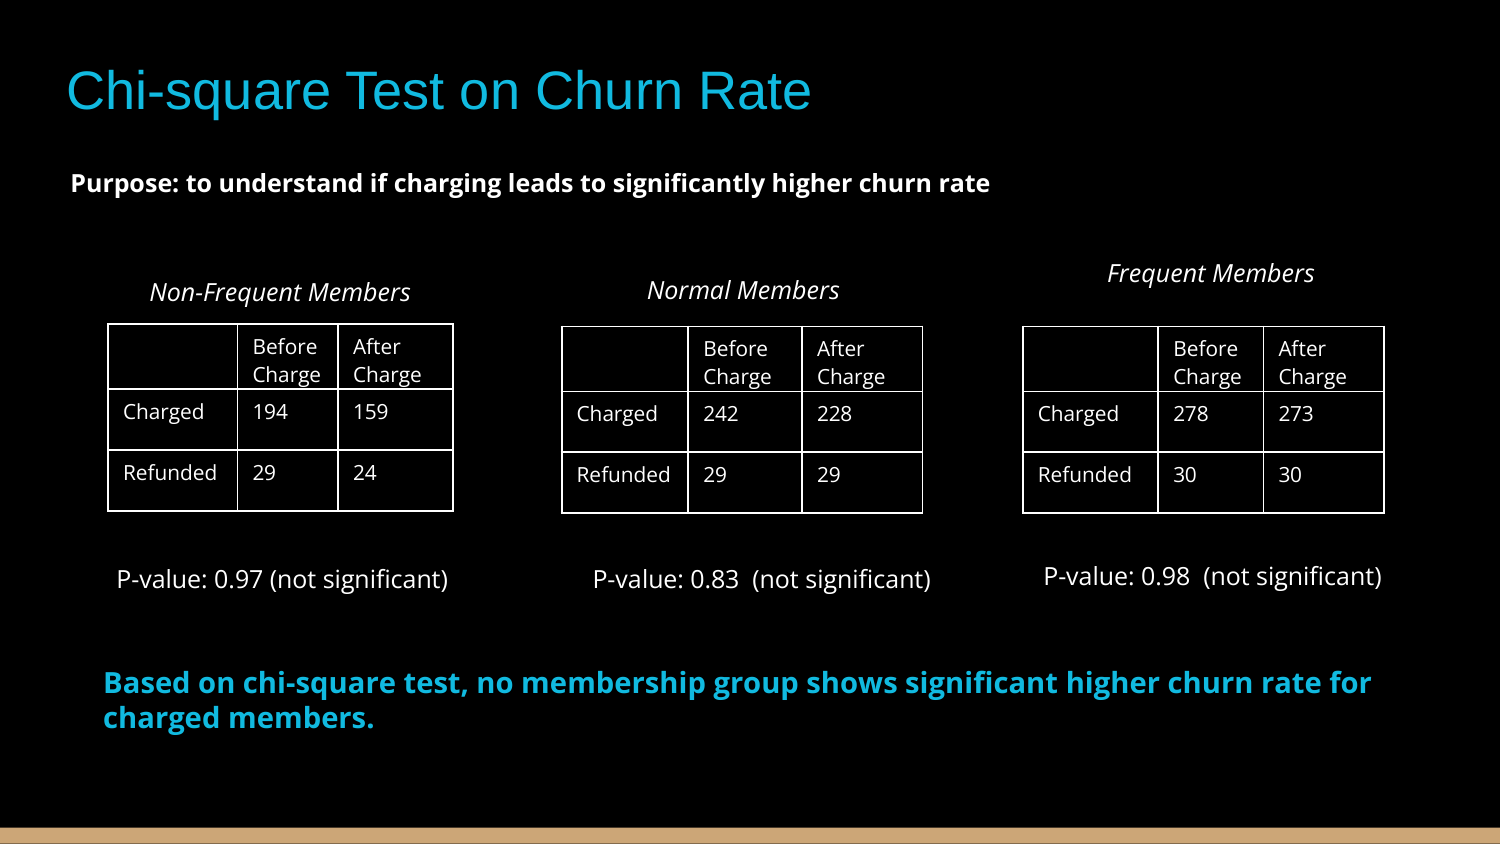

# Chi-square Test on Churn Rate
Purpose: to understand if charging leads to significantly higher churn rate

Frequent Members
Normal Members
Non-Frequent Members
|  | Before Charge | After Charge |
| --- | --- | --- |
| Charged | 194 | 159 |
| Refunded | 29 | 24 |
|  | Before Charge | After Charge |
| --- | --- | --- |
| Charged | 278 | 273 |
| Refunded | 30 | 30 |
|  | Before Charge | After Charge |
| --- | --- | --- |
| Charged | 242 | 228 |
| Refunded | 29 | 29 |
P-value: 0.98  (not significant)
P-value: 0.97 (not significant)
P-value: 0.83  (not significant)
Based on chi-square test, no membership group shows significant higher churn rate for charged members.